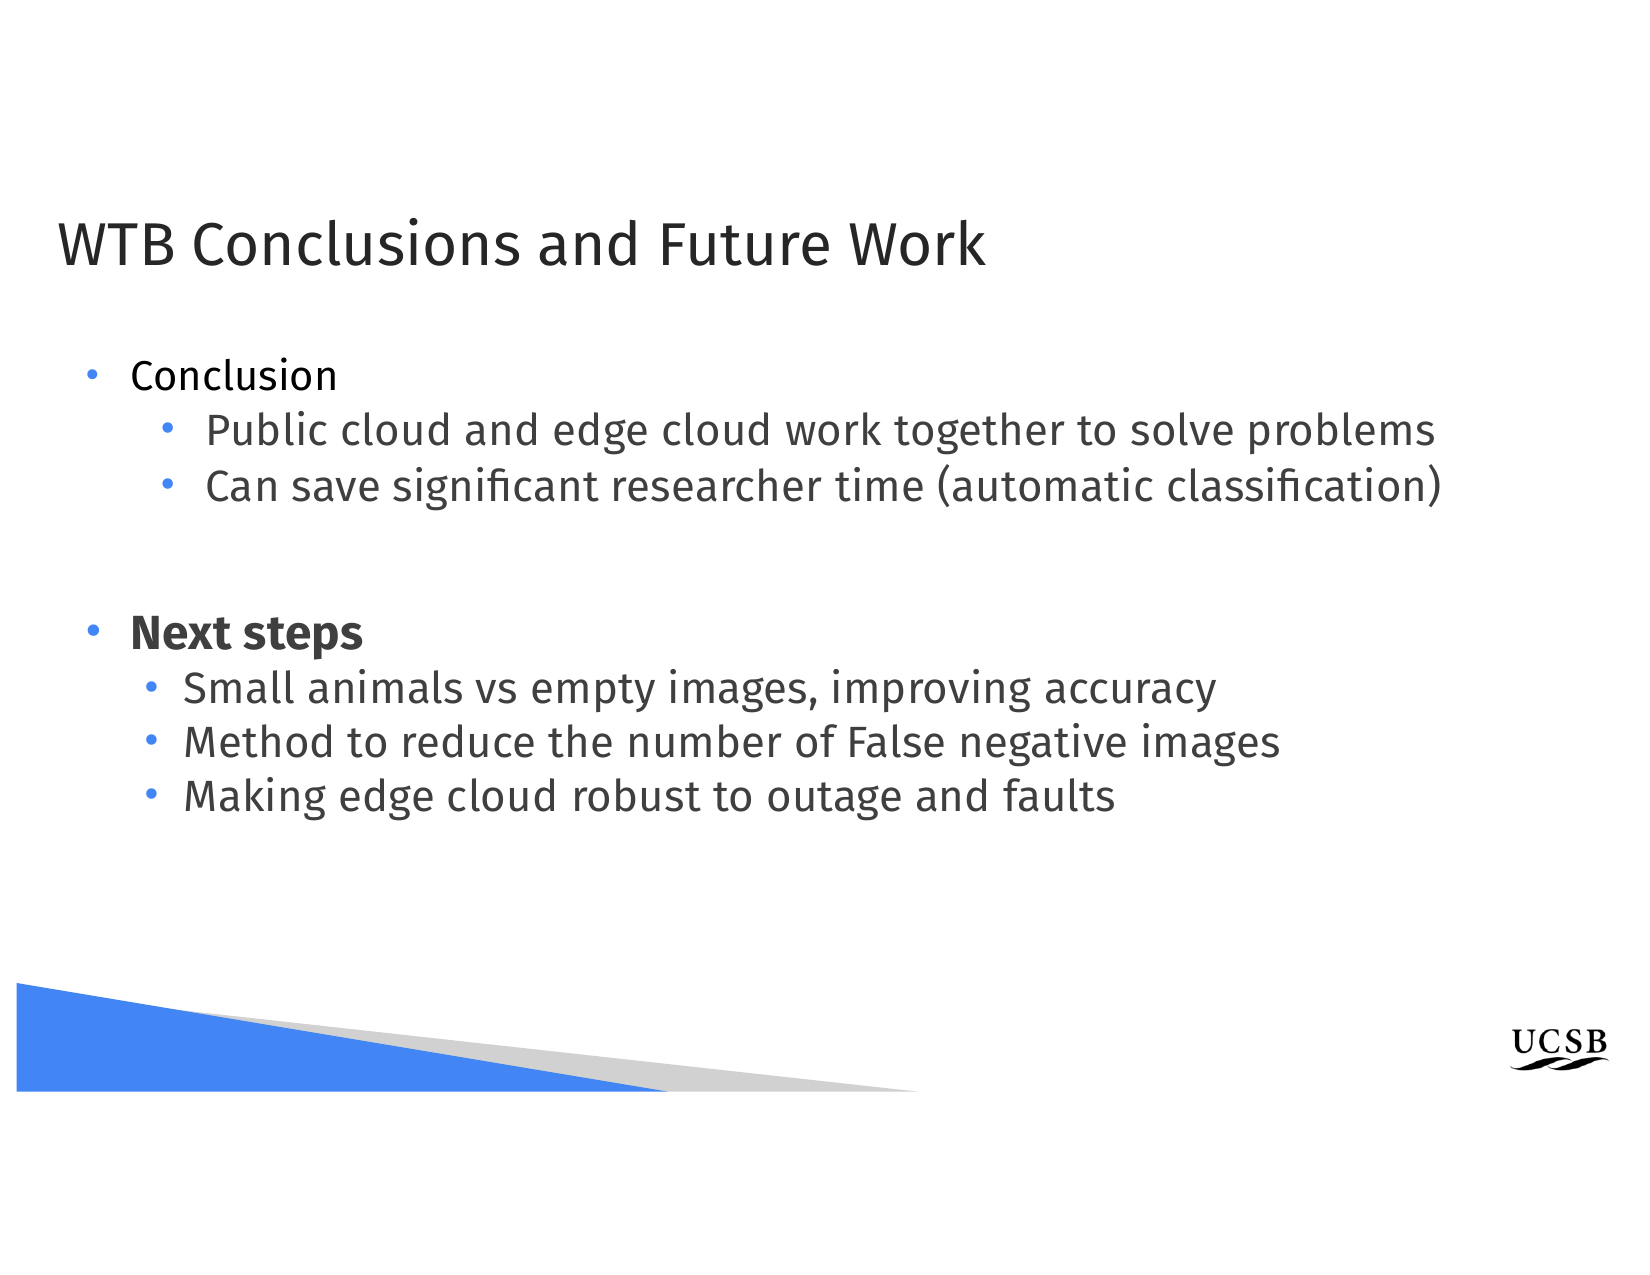

# WTB Conclusions and Future Work
Conclusion
Public cloud and edge cloud work together to solve problems
Can save significant researcher time (automatic classification)

Next steps
Small animals vs empty images, improving accuracy
Method to reduce the number of False negative images
Making edge cloud robust to outage and faults